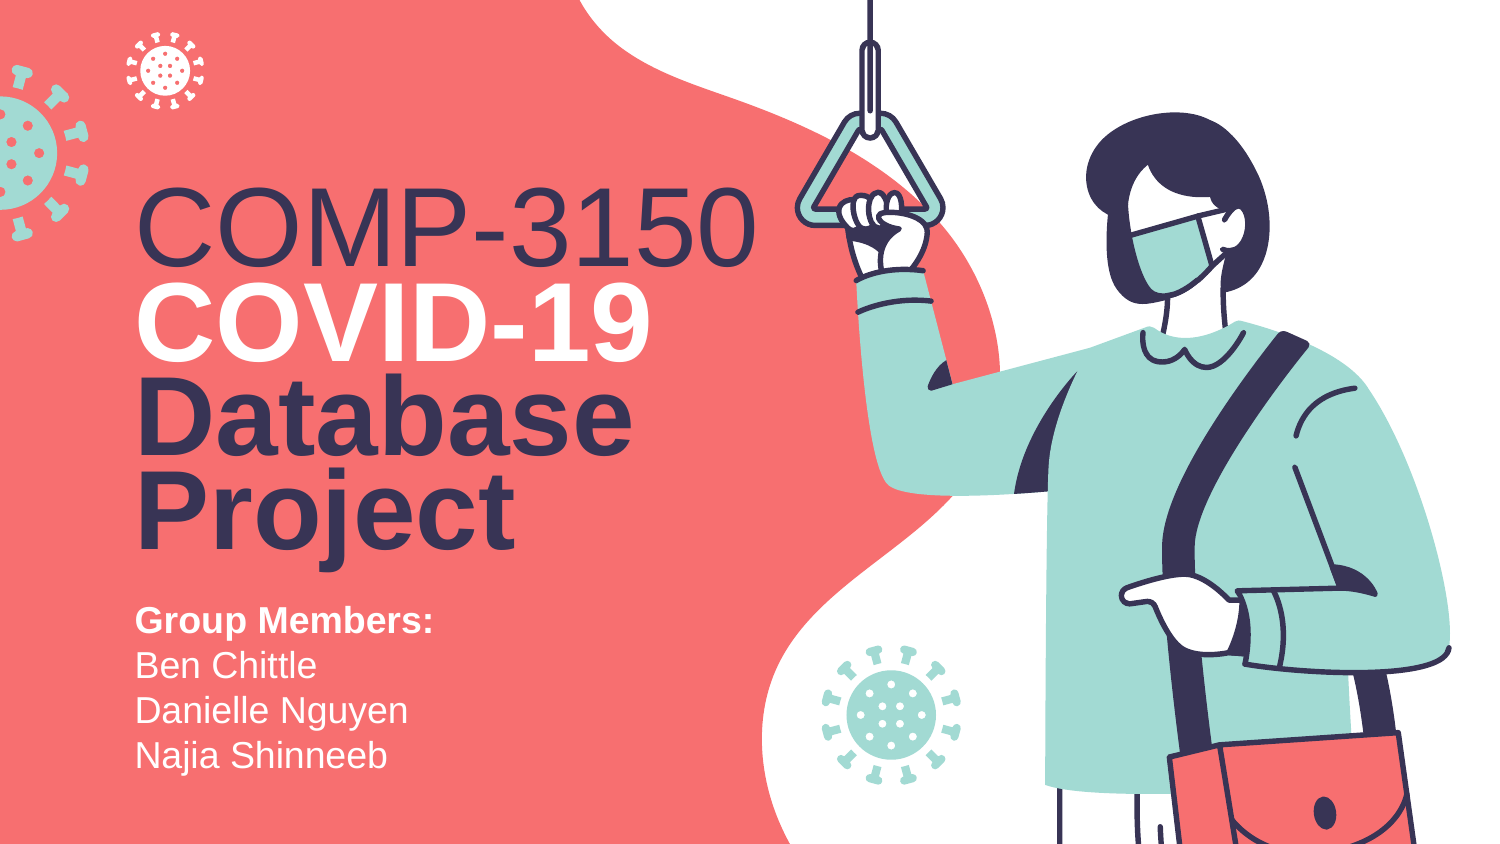

# COMP-3150 COVID-19
Database Project
Group Members:
Ben Chittle
Danielle Nguyen
Najia Shinneeb